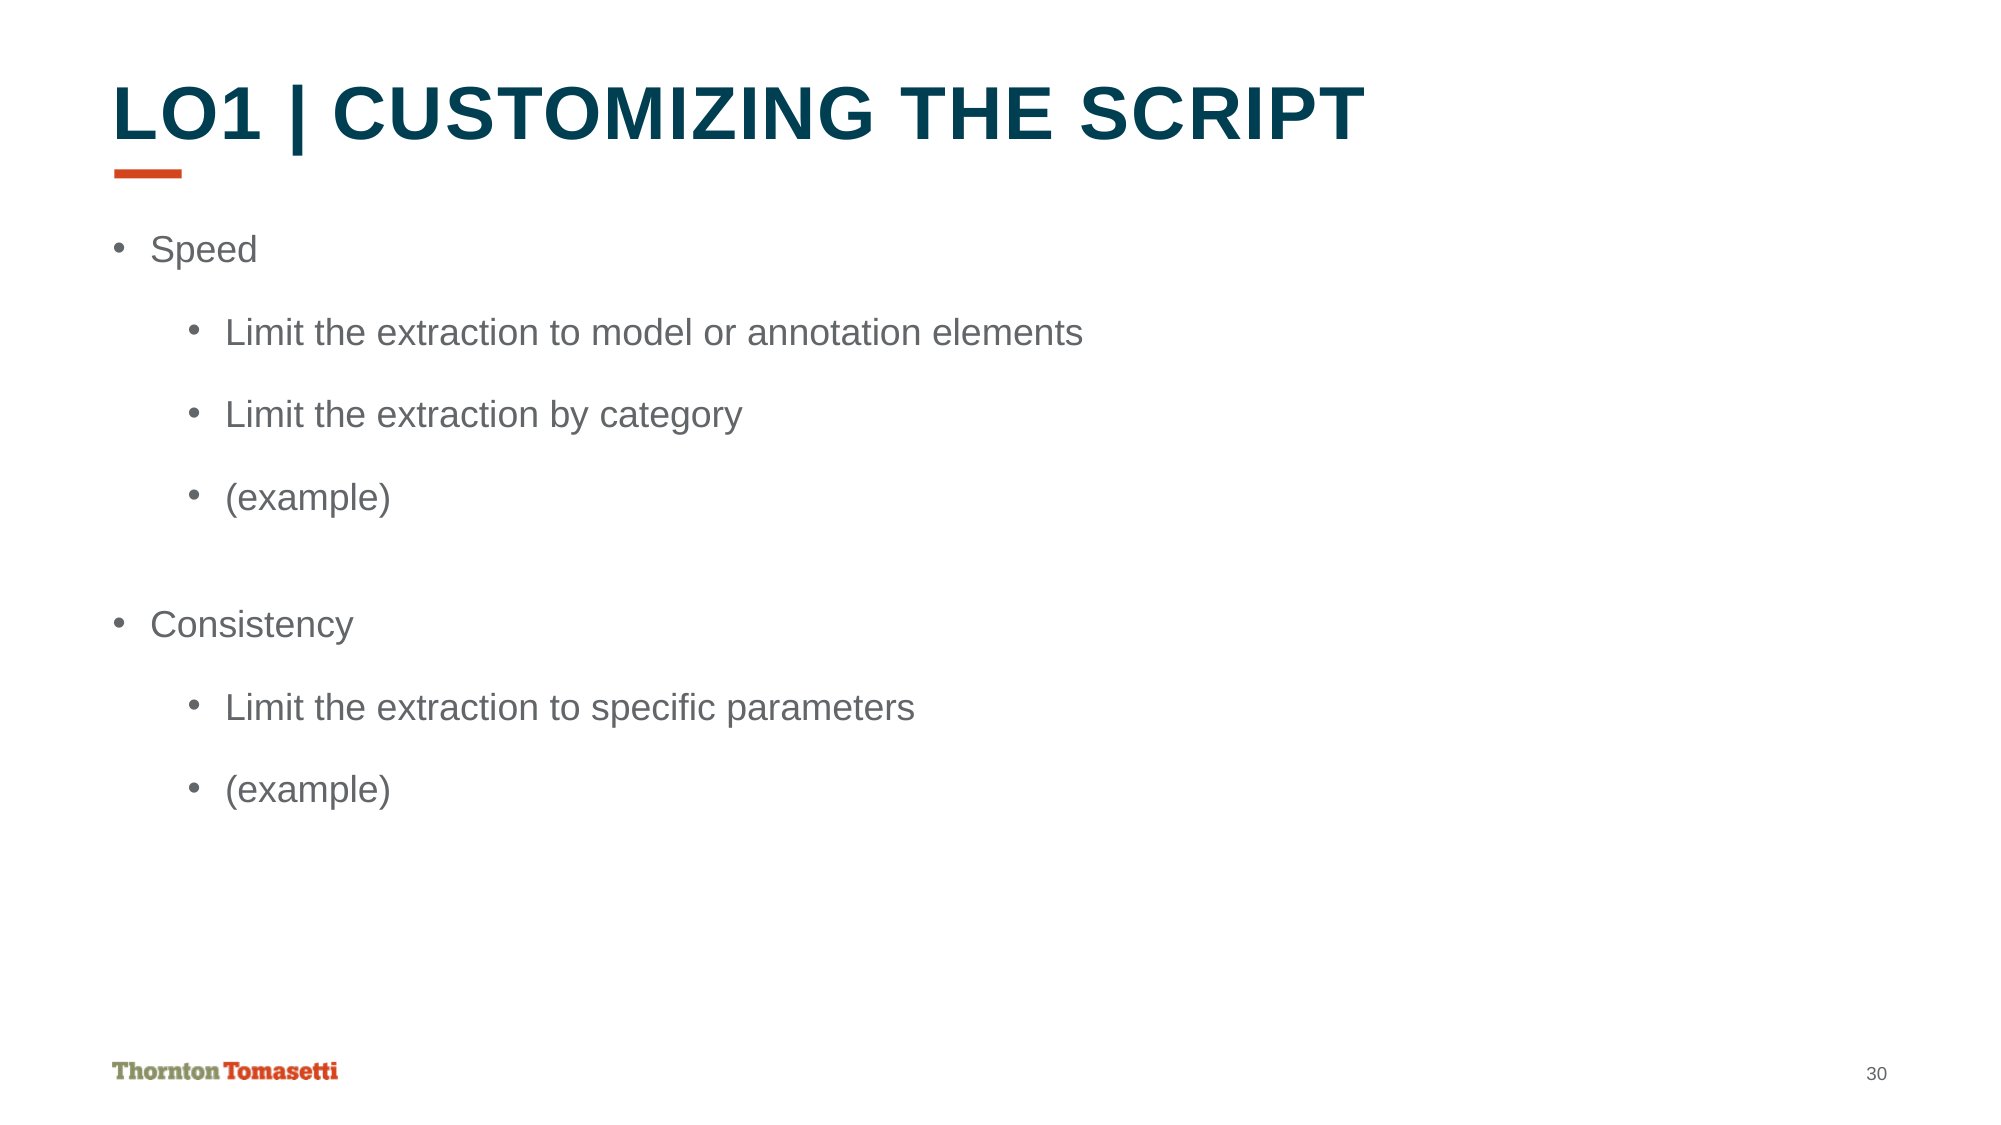

# LO1 | Customizing the Script

Speed
Limit the extraction to model or annotation elements
Limit the extraction by category
(example)
Consistency
Limit the extraction to specific parameters
(example)

30